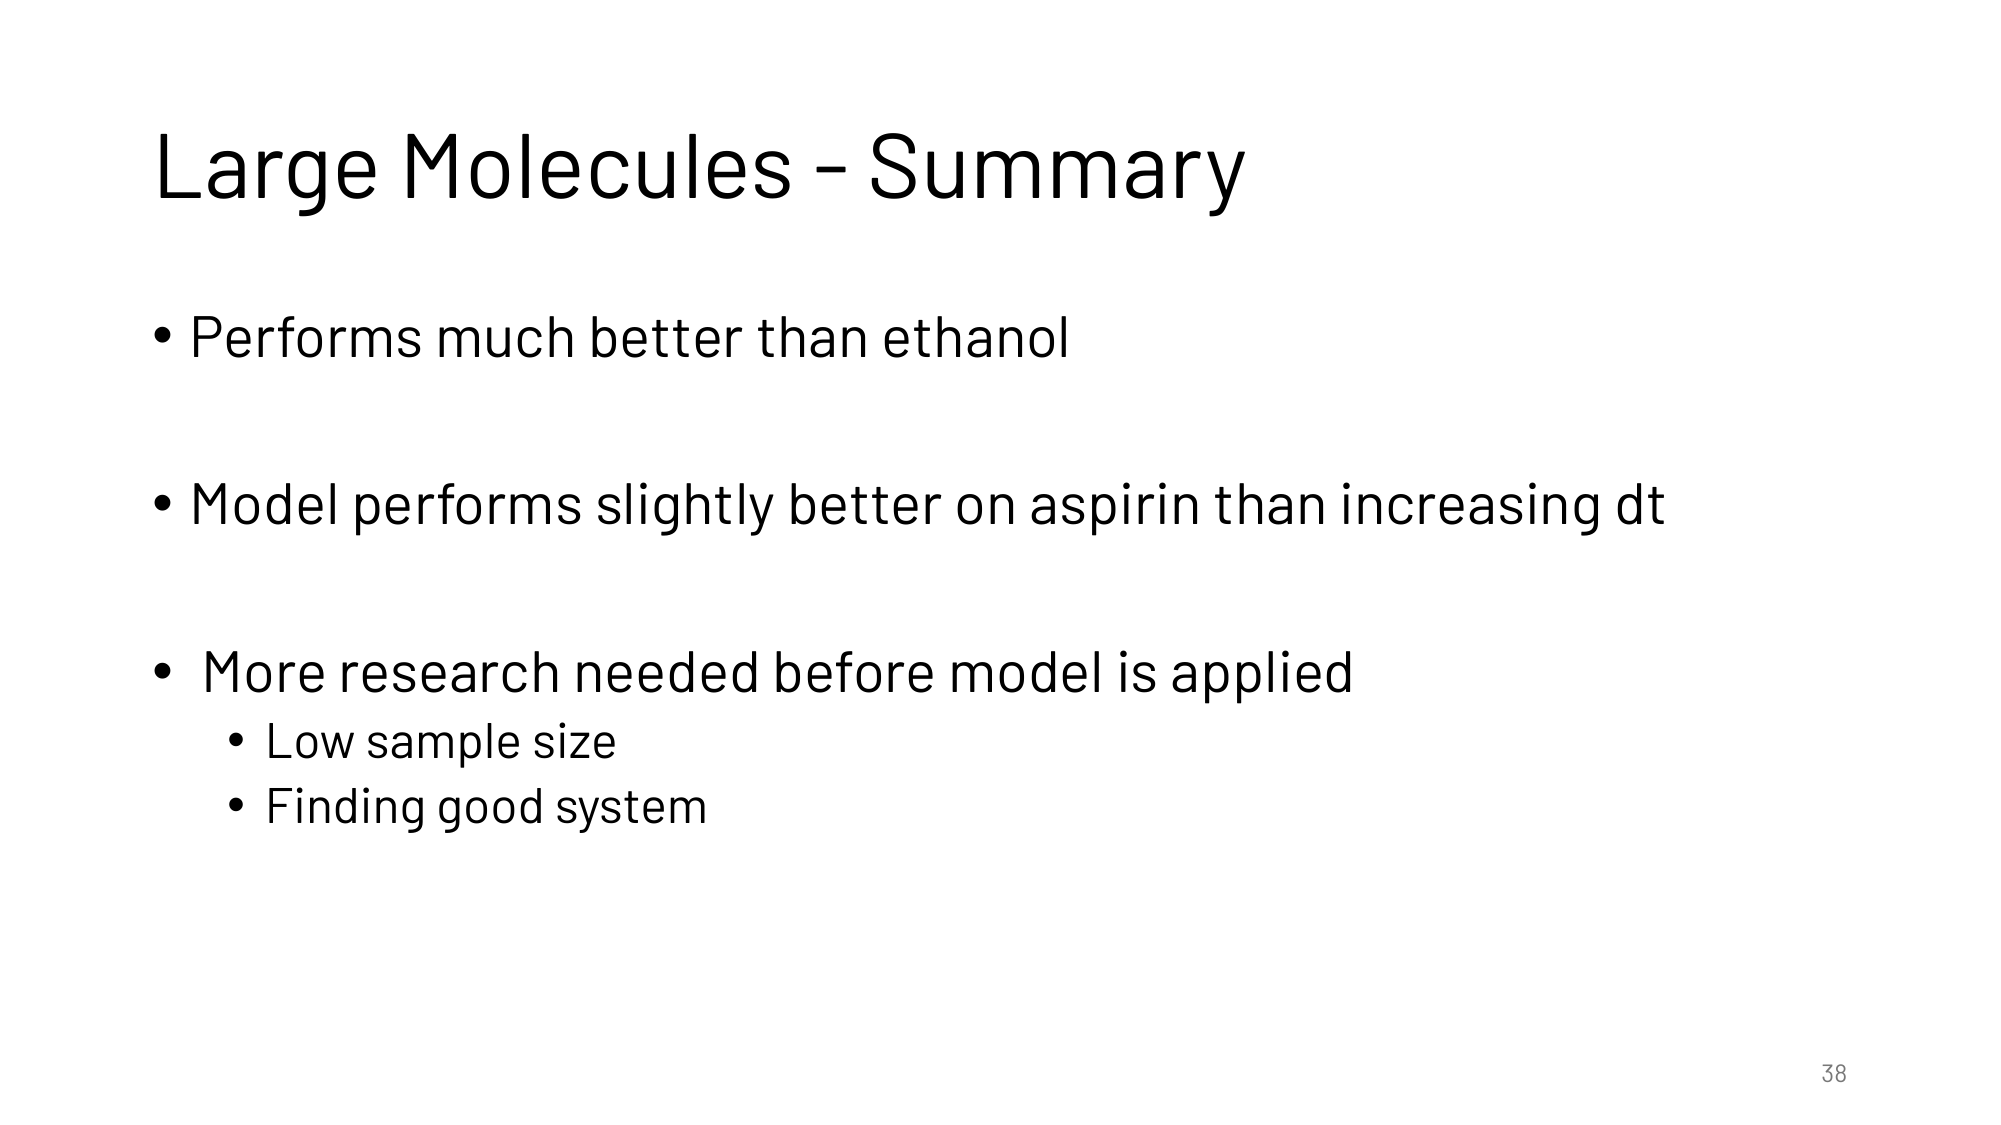

# Large Molecules - Summary
Performs much better than ethanol

Model performs slightly better on aspirin than increasing dt

 More research needed before model is applied
Low sample size
Finding good system
38